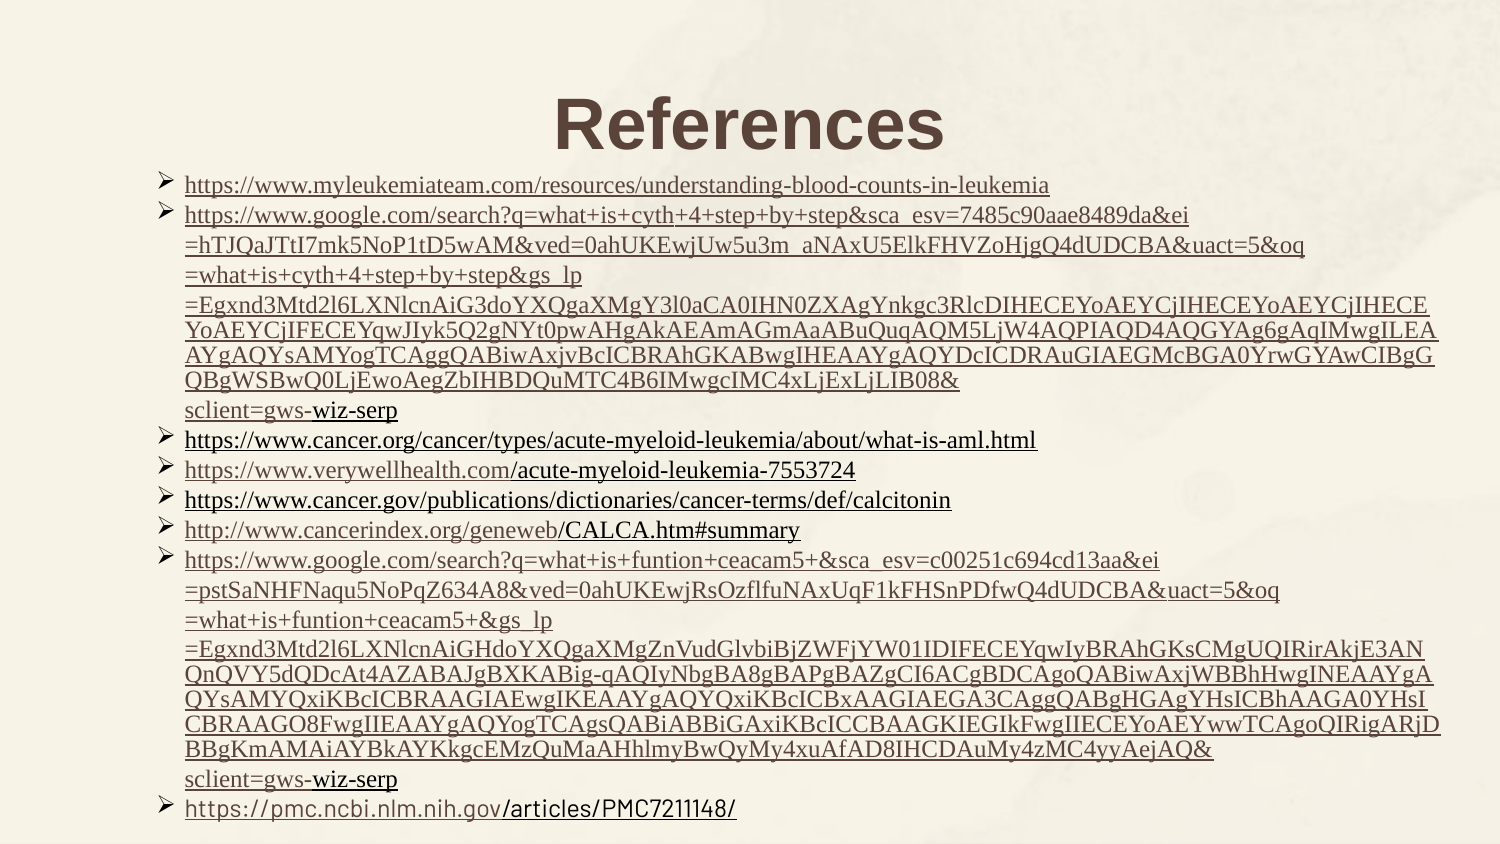

# References
https://www.myleukemiateam.com/resources/understanding-blood-counts-in-leukemia
https://www.google.com/search?q=what+is+cyth+4+step+by+step&sca_esv=7485c90aae8489da&ei=hTJQaJTtI7mk5NoP1tD5wAM&ved=0ahUKEwjUw5u3m_aNAxU5ElkFHVZoHjgQ4dUDCBA&uact=5&oq=what+is+cyth+4+step+by+step&gs_lp=Egxnd3Mtd2l6LXNlcnAiG3doYXQgaXMgY3l0aCA0IHN0ZXAgYnkgc3RlcDIHECEYoAEYCjIHECEYoAEYCjIHECEYoAEYCjIFECEYqwJIyk5Q2gNYt0pwAHgAkAEAmAGmAaABuQuqAQM5LjW4AQPIAQD4AQGYAg6gAqIMwgILEAAYgAQYsAMYogTCAggQABiwAxjvBcICBRAhGKABwgIHEAAYgAQYDcICDRAuGIAEGMcBGA0YrwGYAwCIBgGQBgWSBwQ0LjEwoAegZbIHBDQuMTC4B6IMwgcIMC4xLjExLjLIB08&sclient=gws-wiz-serp
https://www.cancer.org/cancer/types/acute-myeloid-leukemia/about/what-is-aml.html
https://www.verywellhealth.com/acute-myeloid-leukemia-7553724
https://www.cancer.gov/publications/dictionaries/cancer-terms/def/calcitonin
http://www.cancerindex.org/geneweb/CALCA.htm#summary
https://www.google.com/search?q=what+is+funtion+ceacam5+&sca_esv=c00251c694cd13aa&ei=pstSaNHFNaqu5NoPqZ634A8&ved=0ahUKEwjRsOzflfuNAxUqF1kFHSnPDfwQ4dUDCBA&uact=5&oq=what+is+funtion+ceacam5+&gs_lp=Egxnd3Mtd2l6LXNlcnAiGHdoYXQgaXMgZnVudGlvbiBjZWFjYW01IDIFECEYqwIyBRAhGKsCMgUQIRirAkjE3ANQnQVY5dQDcAt4AZABAJgBXKABig-qAQIyNbgBA8gBAPgBAZgCI6ACgBDCAgoQABiwAxjWBBhHwgINEAAYgAQYsAMYQxiKBcICBRAAGIAEwgIKEAAYgAQYQxiKBcICBxAAGIAEGA3CAggQABgHGAgYHsICBhAAGA0YHsICBRAAGO8FwgIIEAAYgAQYogTCAgsQABiABBiGAxiKBcICCBAAGKIEGIkFwgIIECEYoAEYwwTCAgoQIRigARjDBBgKmAMAiAYBkAYKkgcEMzQuMaAHhlmyBwQyMy4xuAfAD8IHCDAuMy4zMC4yyAejAQ&sclient=gws-wiz-serp
https://pmc.ncbi.nlm.nih.gov/articles/PMC7211148/